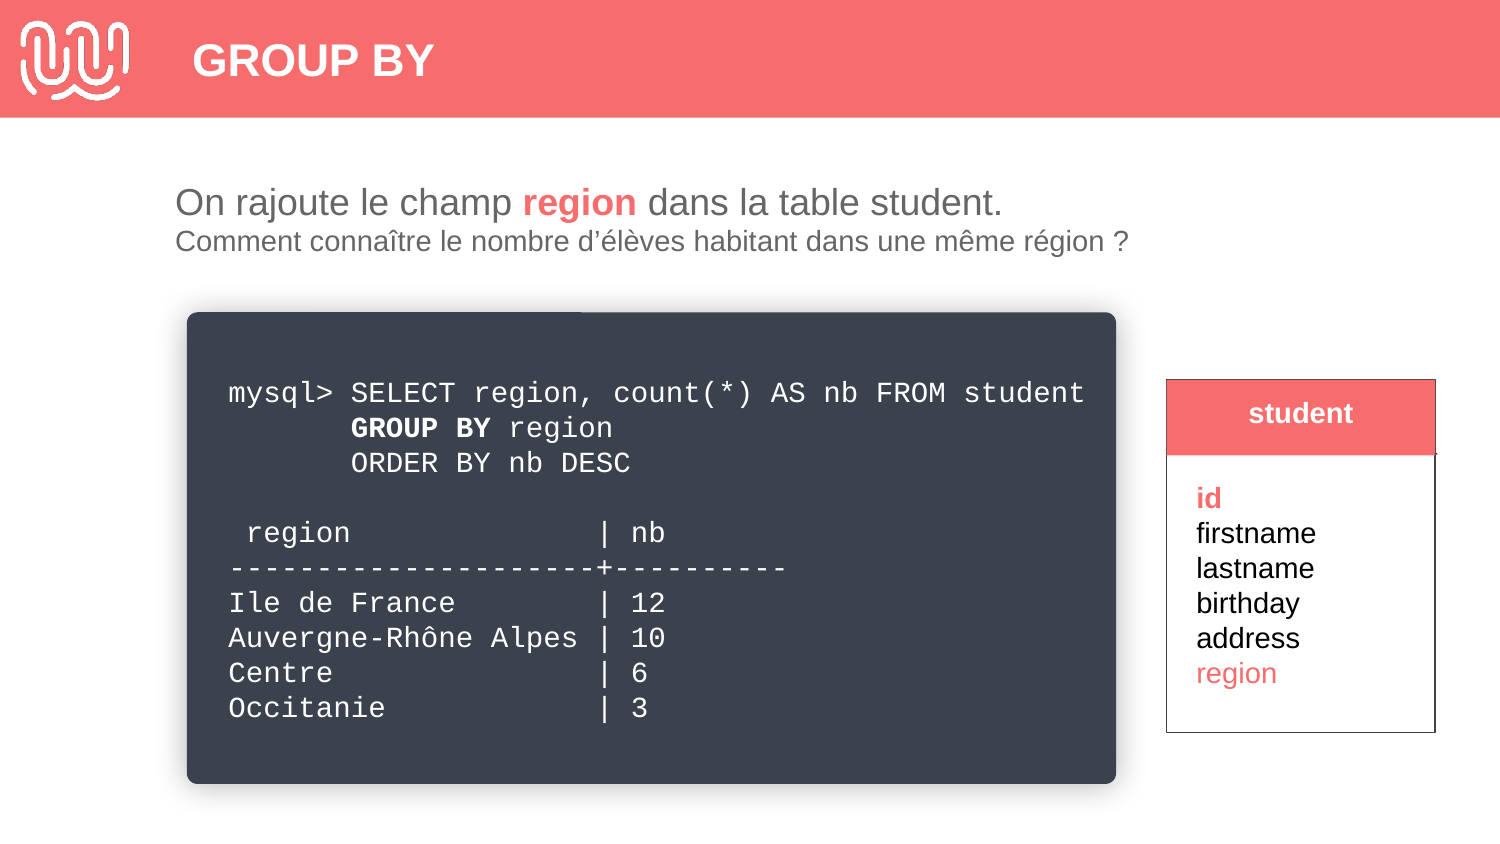

# GROUP BY

On rajoute le champ region dans la table student.
Comment connaître le nombre d’élèves habitant dans une même région ?

mysql> SELECT region, count(*) AS nb FROM student
       GROUP BY region
       ORDER BY nb DESC

 region              | nb
---------------------+----------
Ile de France        | 12
Auvergne-Rhône Alpes | 10
Centre               | 6
Occitanie            | 3

student
id
firstname
lastname
birthday
address
region